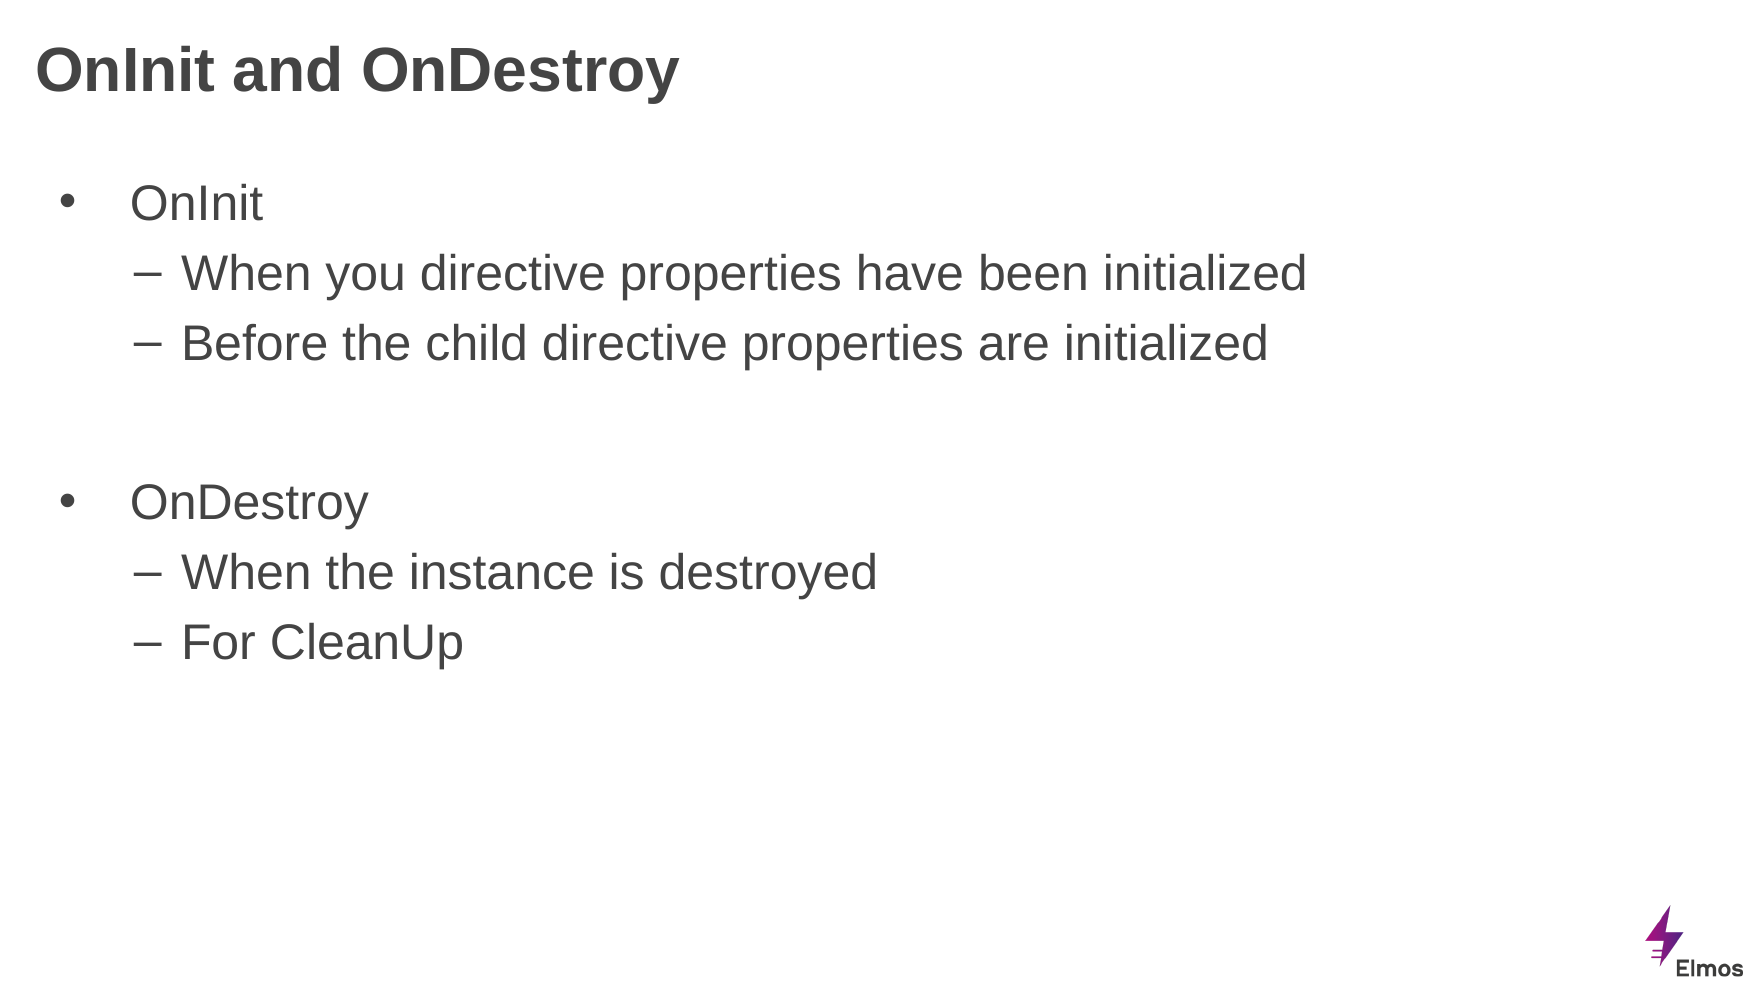

# OnInit and OnDestroy
OnInit
When you directive properties have been initialized
Before the child directive properties are initialized

OnDestroy
When the instance is destroyed
For CleanUp